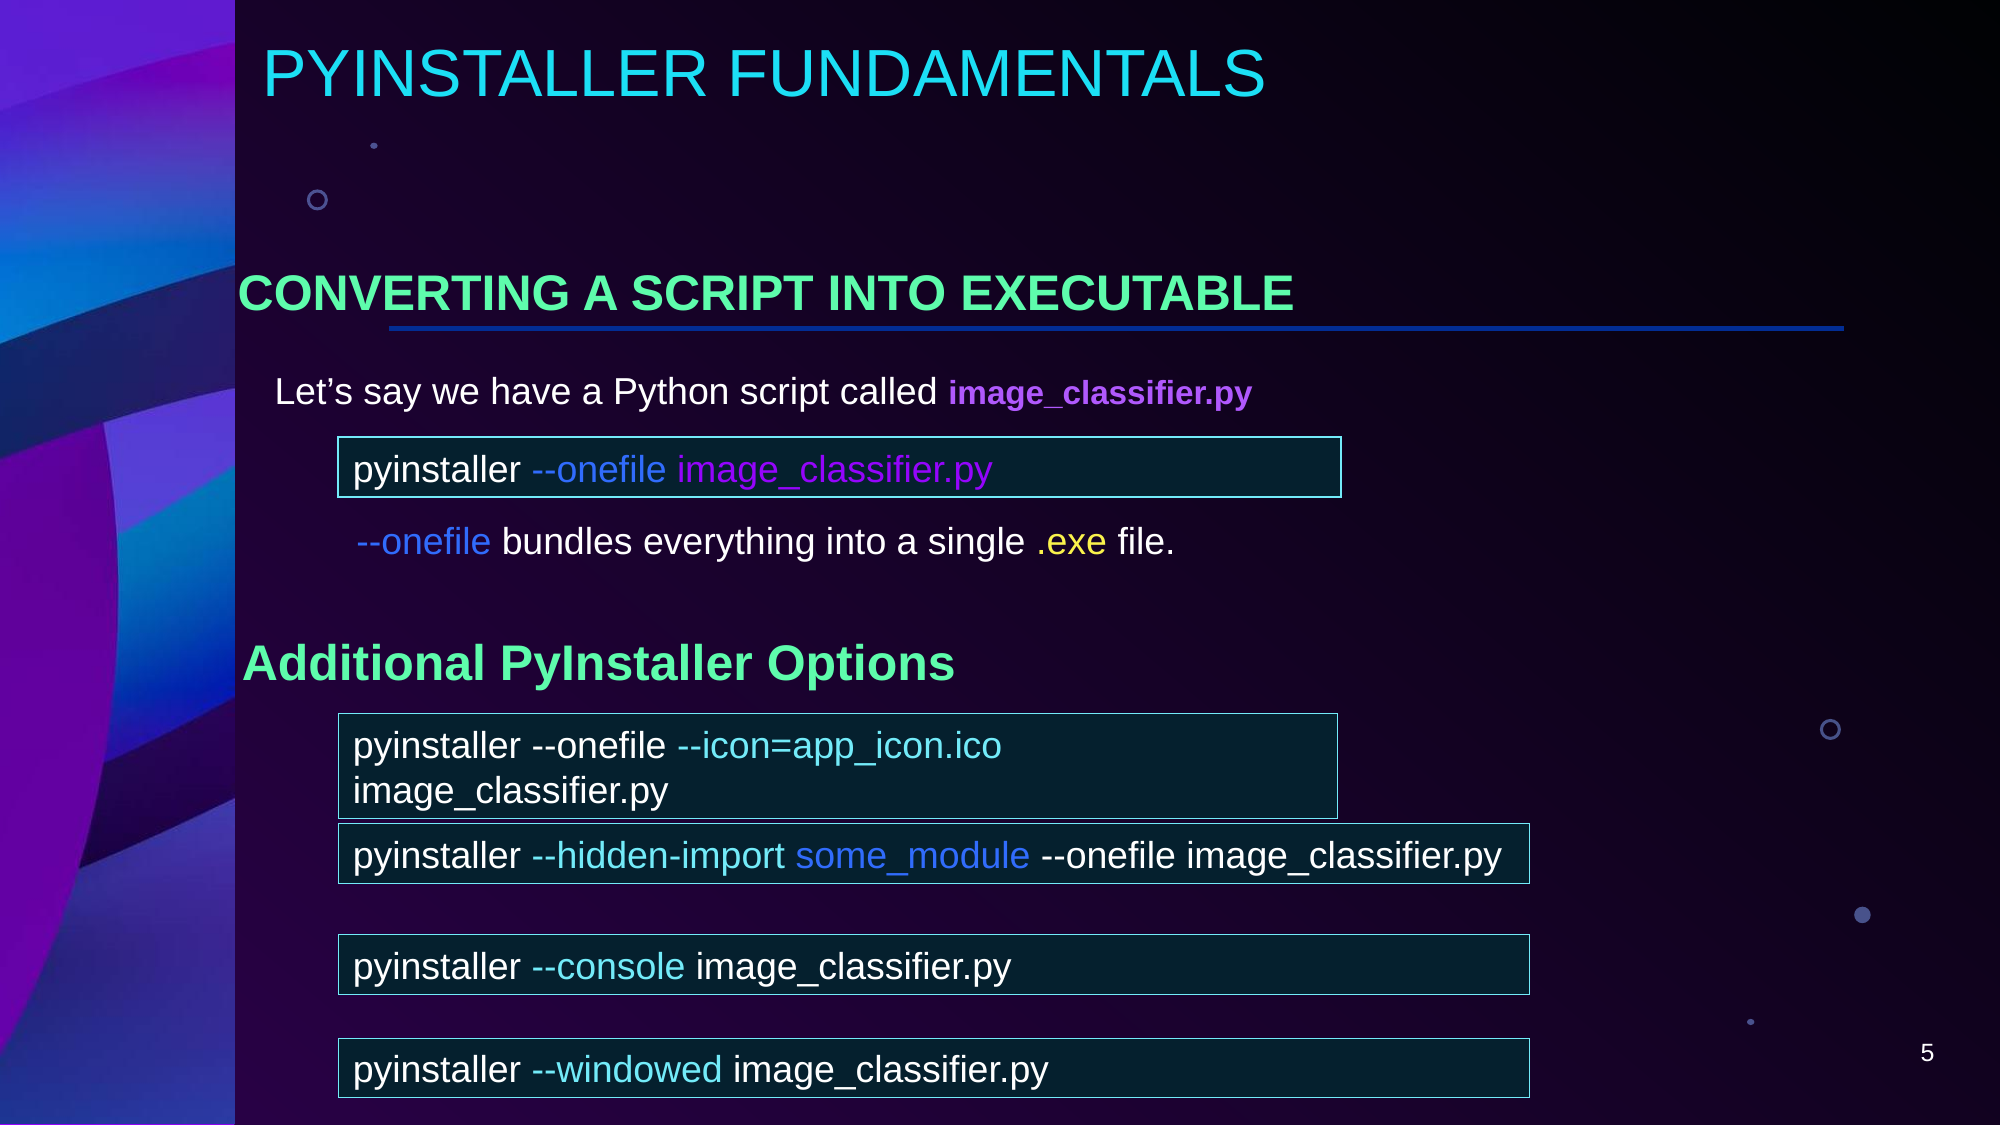

# Pyinstaller fundamentals
CONVERTING A SCRIPT INTO EXECUTABLE
Let’s say we have a Python script called image_classifier.py
pyinstaller --onefile image_classifier.py
--onefile bundles everything into a single .exe file.
Additional PyInstaller Options
pyinstaller --onefile --icon=app_icon.ico image_classifier.py
pyinstaller --hidden-import some_module --onefile image_classifier.py
pyinstaller --console image_classifier.py
5
pyinstaller --windowed image_classifier.py